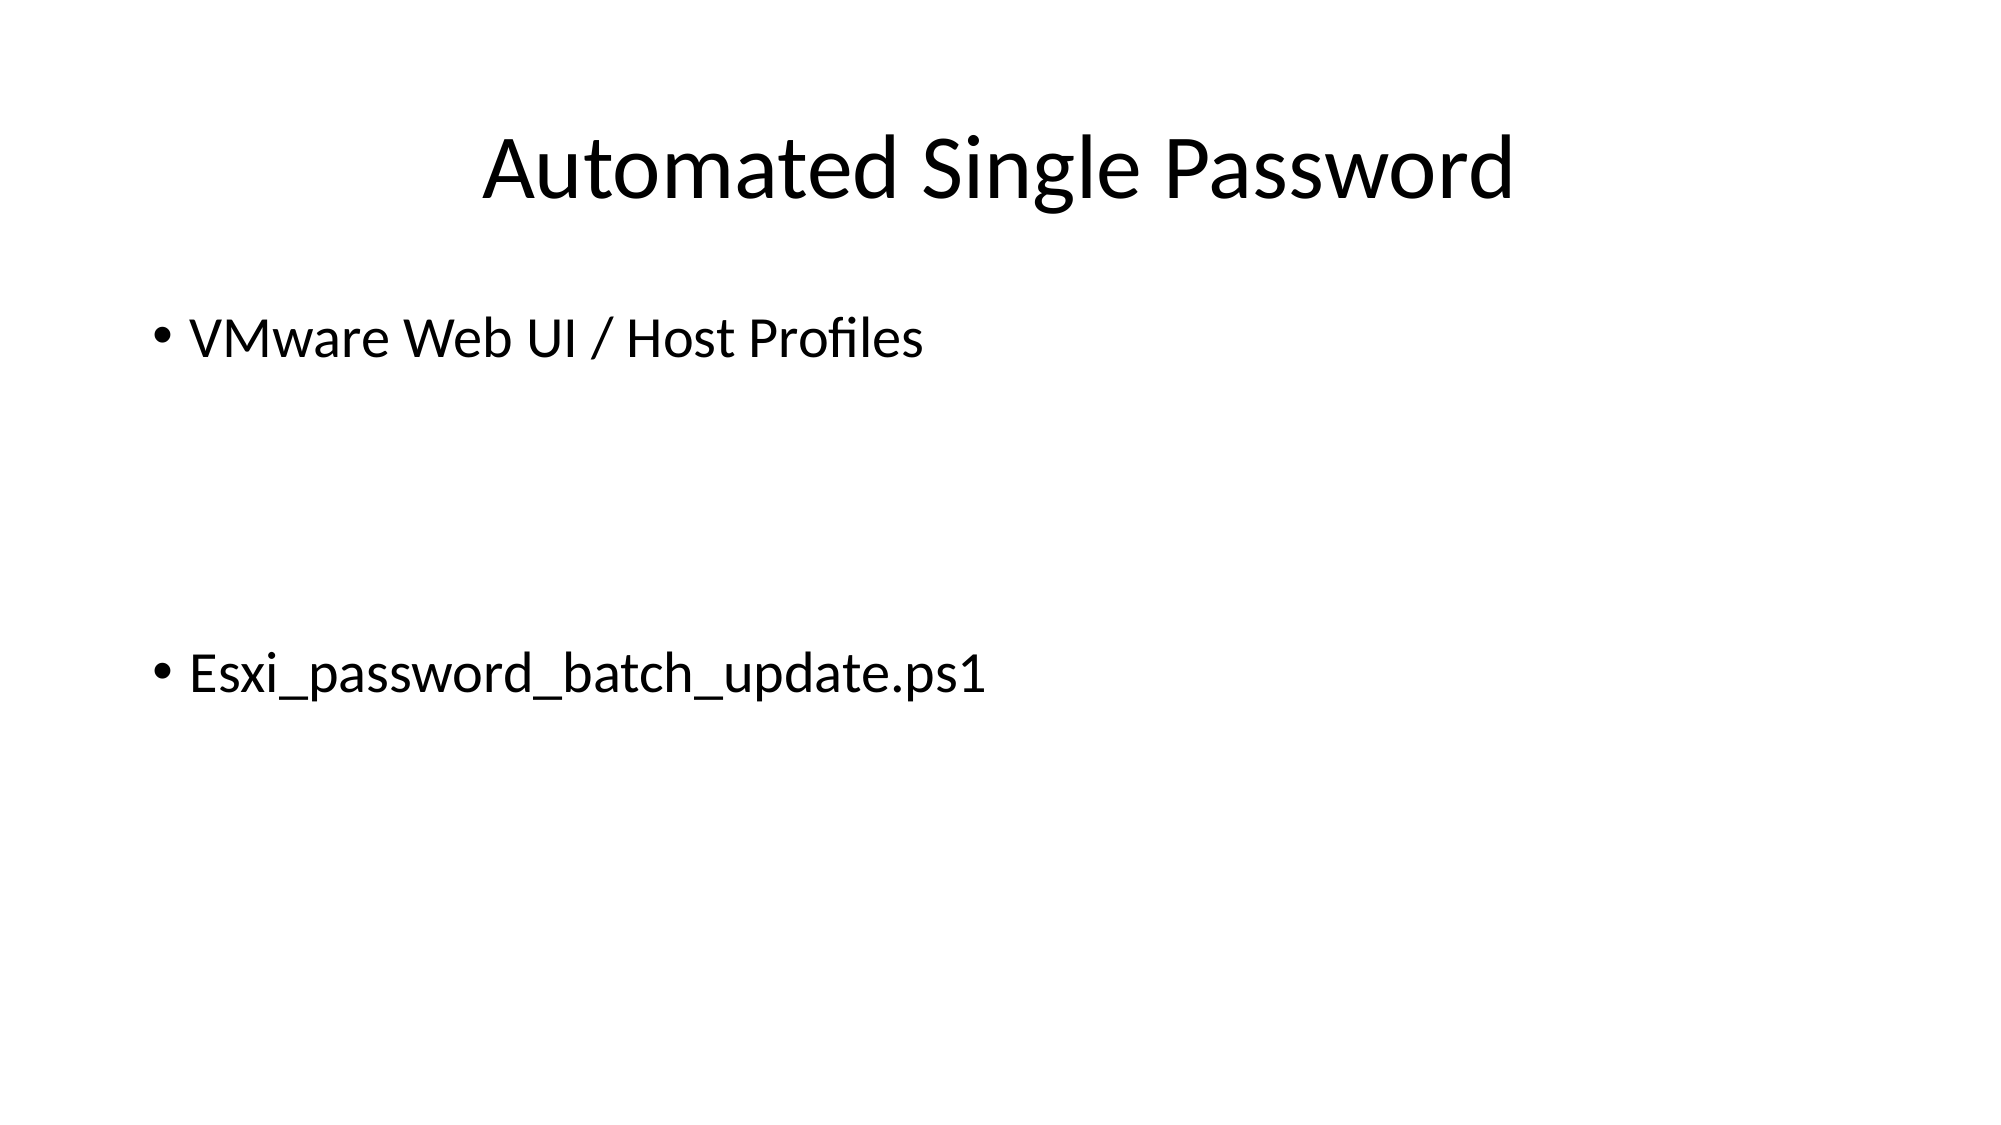

# Automated Single Password
VMware Web UI / Host Profiles

Esxi_password_batch_update.ps1